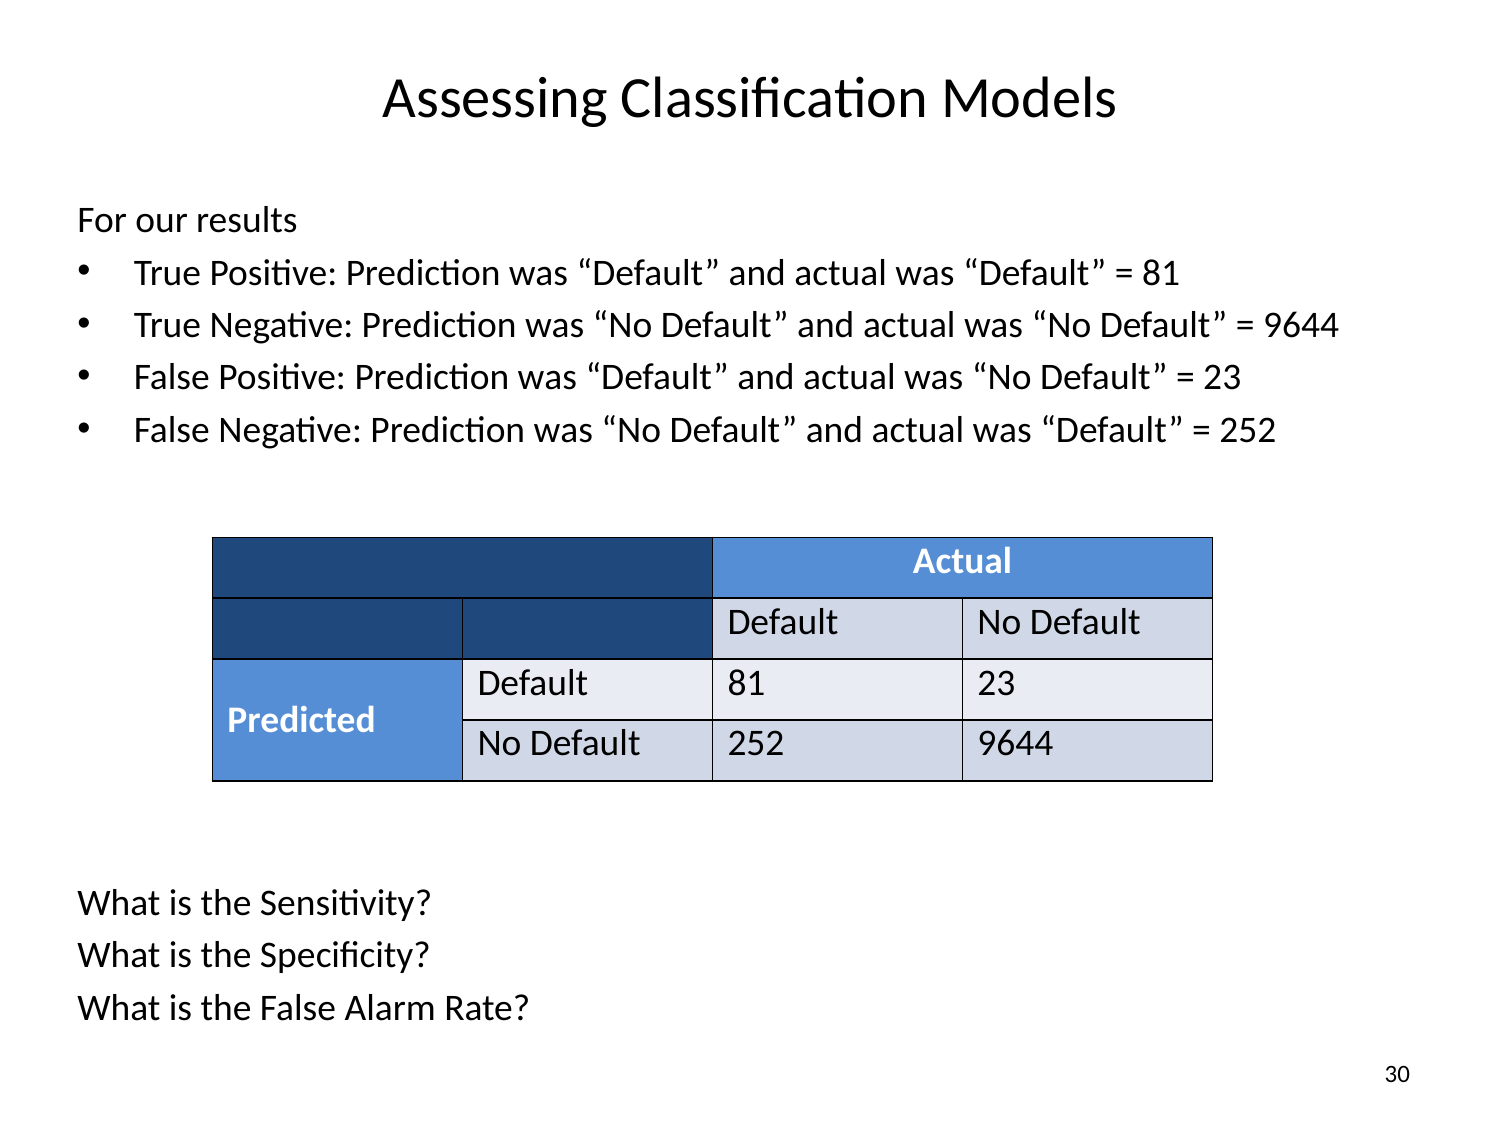

# Assessing Classification Models
For our results
True Positive: Prediction was “Default” and actual was “Default” = 81
True Negative: Prediction was “No Default” and actual was “No Default” = 9644
False Positive: Prediction was “Default” and actual was “No Default” = 23
False Negative: Prediction was “No Default” and actual was “Default” = 252

What is the Sensitivity?
What is the Specificity?
What is the False Alarm Rate?

|  |  | Actual |  |
| --- | --- | --- | --- |
|  |  | Default | No Default |
| Predicted | Default | 81 | 23 |
|  | No Default | 252 | 9644 |
30